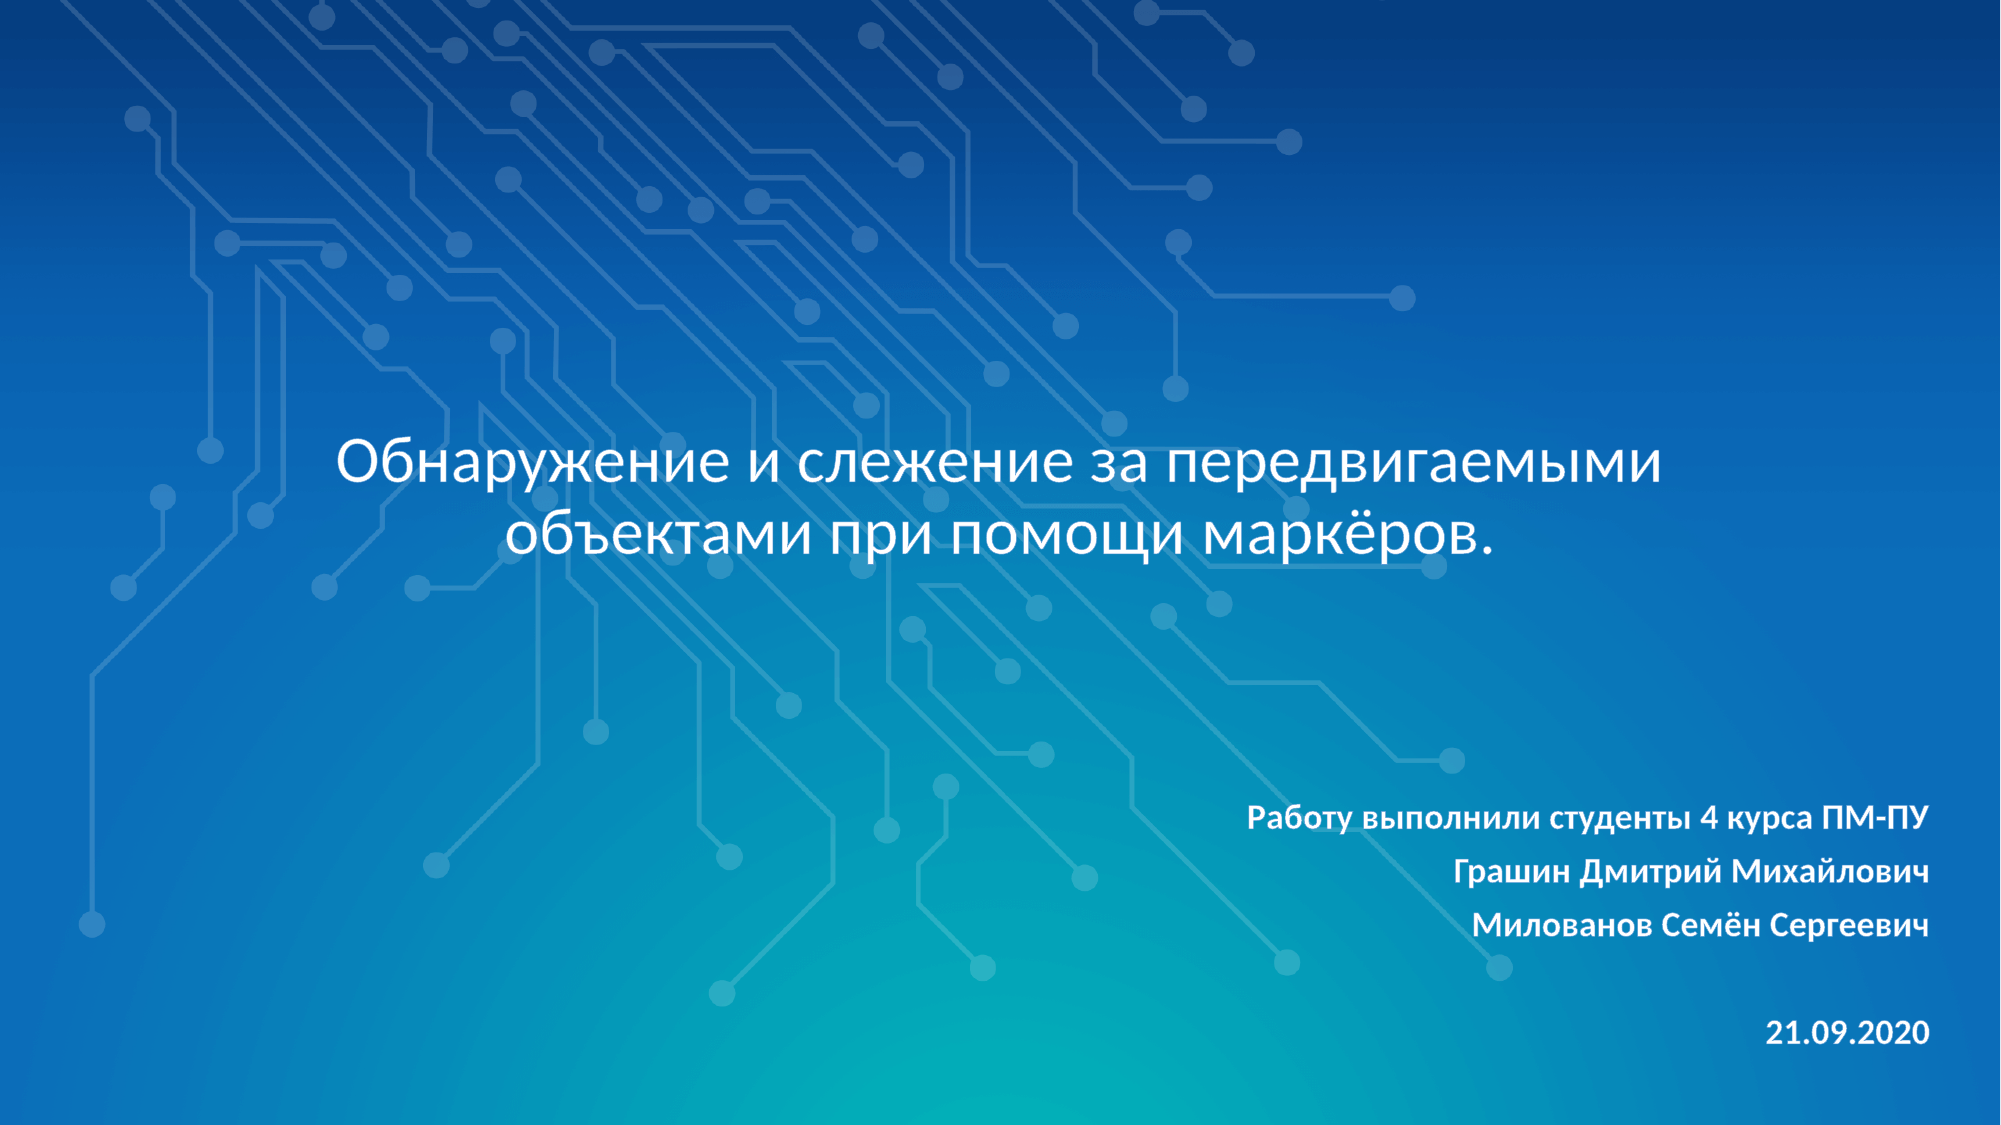

# Обнаружение и слежение за передвигаемыми объектами при помощи маркёров.
Работу выполнили студенты 4 курса ПМ-ПУ
Грашин Дмитрий Михайлович
Милованов Семён Сергеевич

21.09.2020